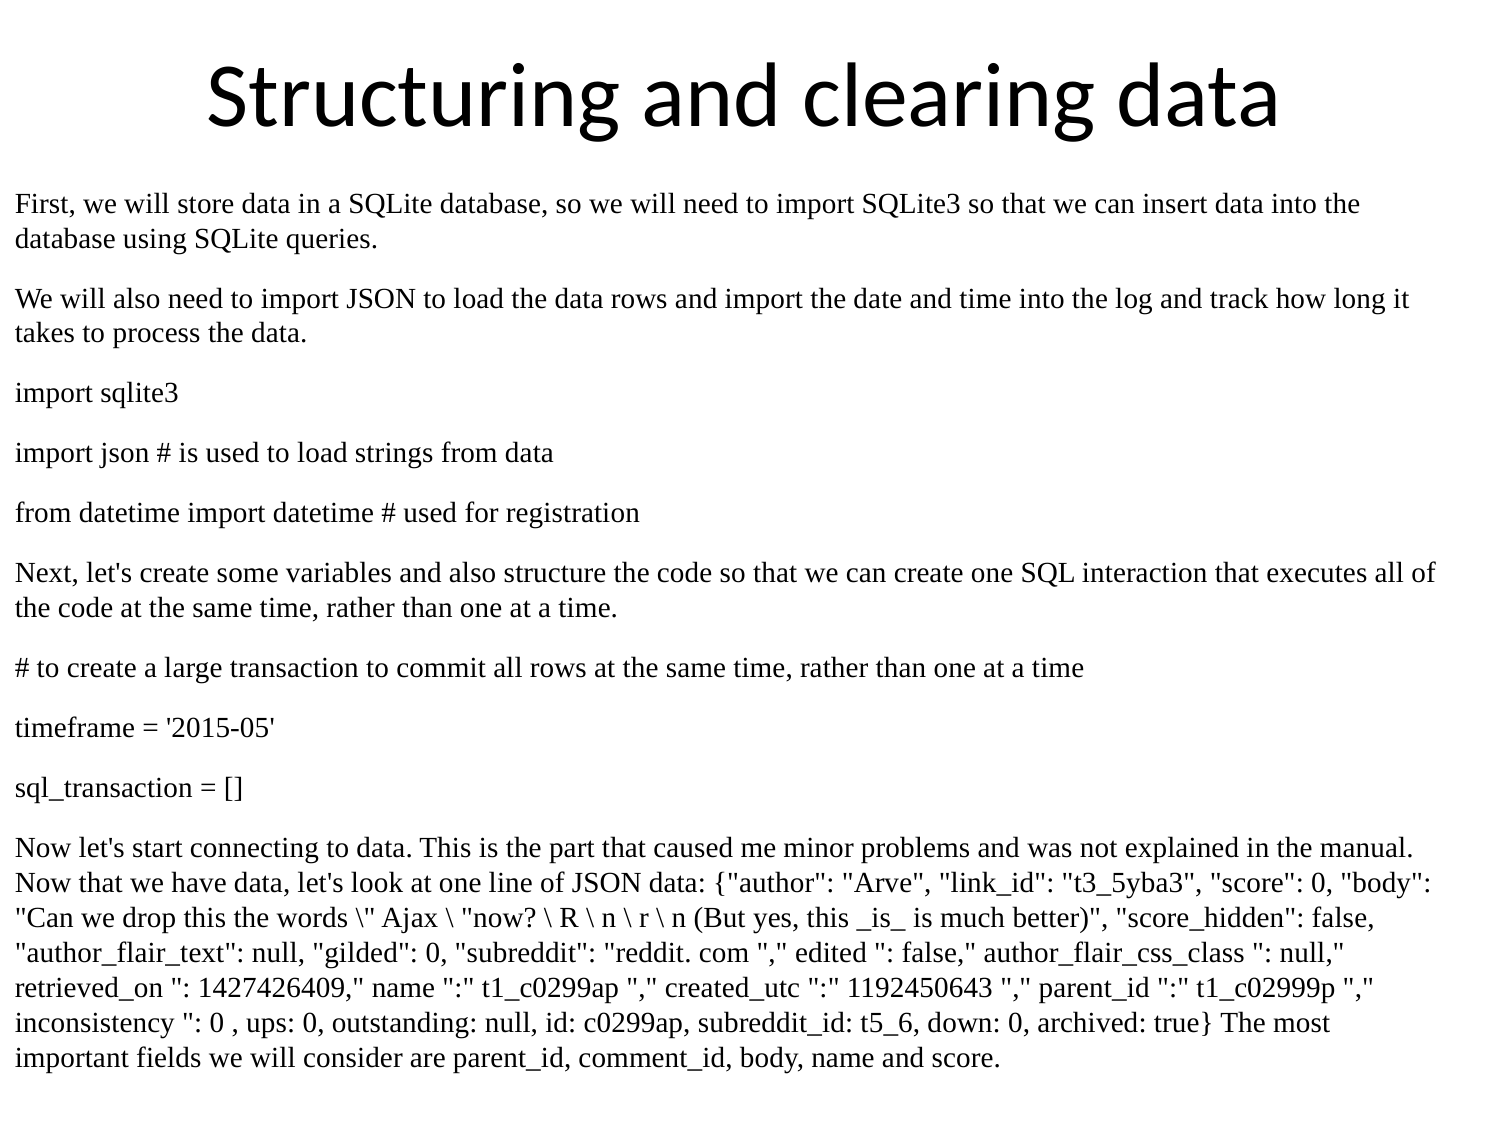

# Structuring and clearing data
First, we will store data in a SQLite database, so we will need to import SQLite3 so that we can insert data into the database using SQLite queries.
We will also need to import JSON to load the data rows and import the date and time into the log and track how long it takes to process the data.
import sqlite3
import json # is used to load strings from data
from datetime import datetime # used for registration
Next, let's create some variables and also structure the code so that we can create one SQL interaction that executes all of the code at the same time, rather than one at a time.
# to create a large transaction to commit all rows at the same time, rather than one at a time
timeframe = '2015-05'
sql_transaction = []
Now let's start connecting to data. This is the part that caused me minor problems and was not explained in the manual. Now that we have data, let's look at one line of JSON data: {"author": "Arve", "link_id": "t3_5yba3", "score": 0, "body": "Can we drop this the words \" Ajax \ "now? \ R \ n \ r \ n (But yes, this _is_ is much better)", "score_hidden": false, "author_flair_text": null, "gilded": 0, "subreddit": "reddit. com "," edited ": false," author_flair_css_class ": null," retrieved_on ": 1427426409," name ":" t1_c0299ap "," created_utc ":" 1192450643 "," parent_id ":" t1_c02999p "," inconsistency ": 0 , ups: 0, outstanding: null, id: c0299ap, subreddit_id: t5_6, down: 0, archived: true} The most important fields we will consider are parent_id, comment_id, body, name and score.